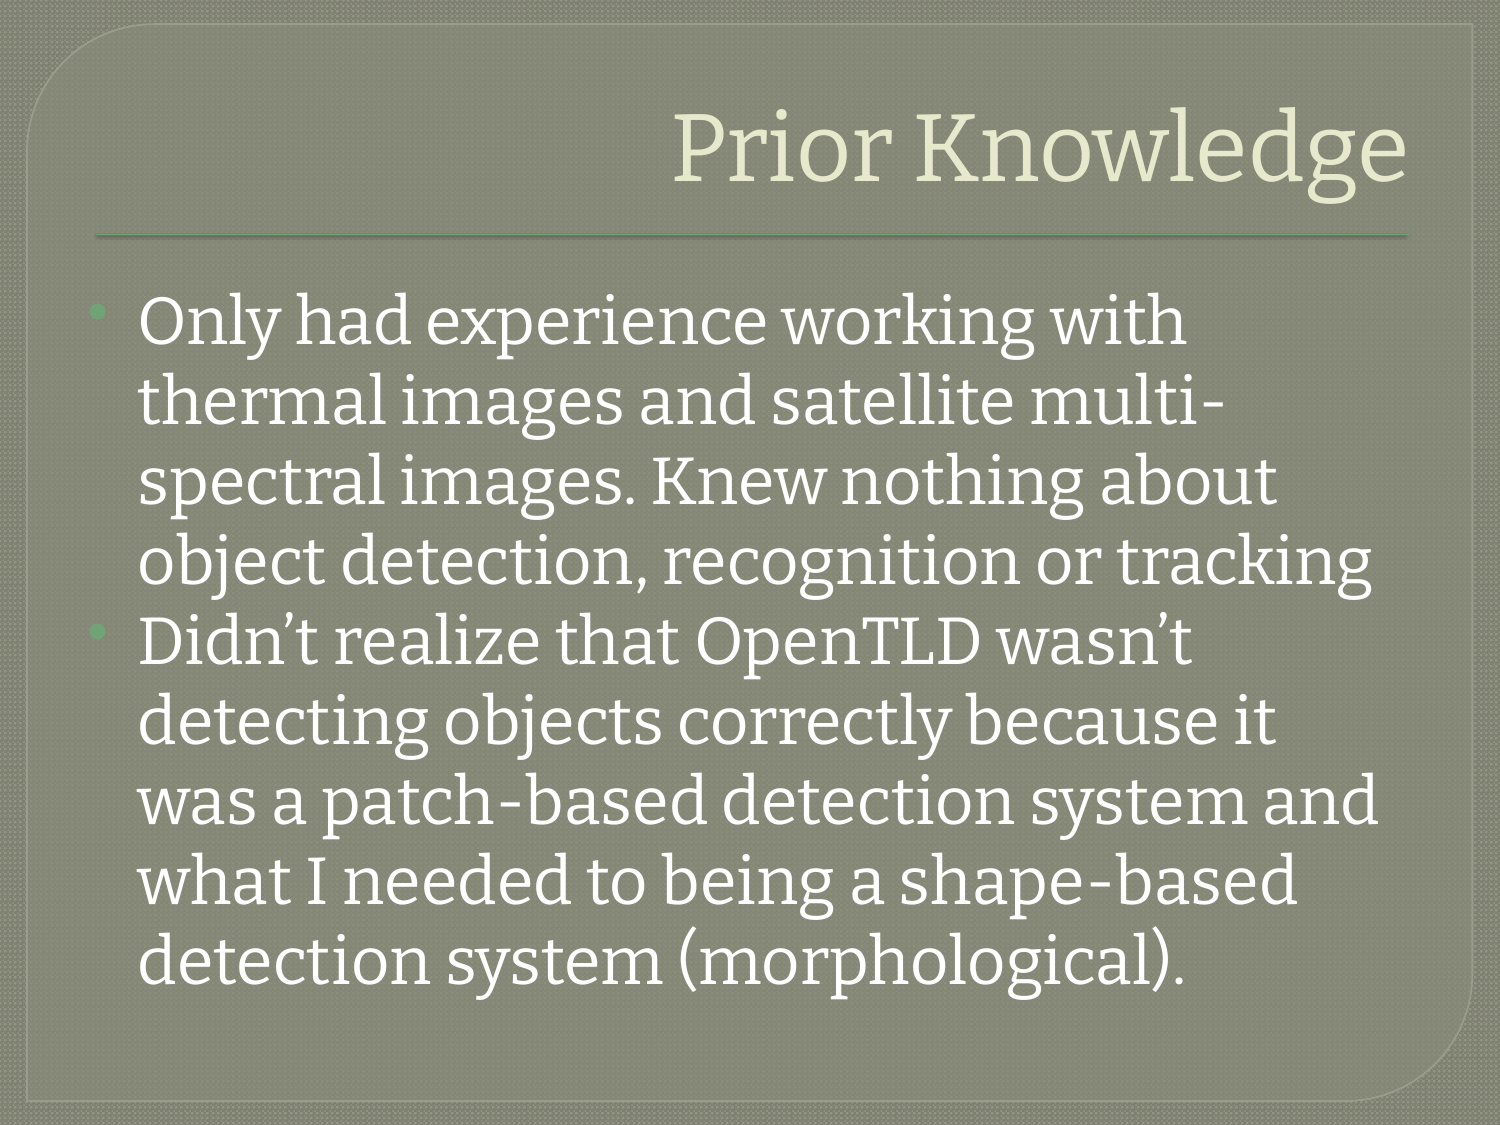

# Prior Knowledge
Only had experience working with thermal images and satellite multi-spectral images. Knew nothing about object detection, recognition or tracking
Didn’t realize that OpenTLD wasn’t detecting objects correctly because it was a patch-based detection system and what I needed to being a shape-based detection system (morphological).